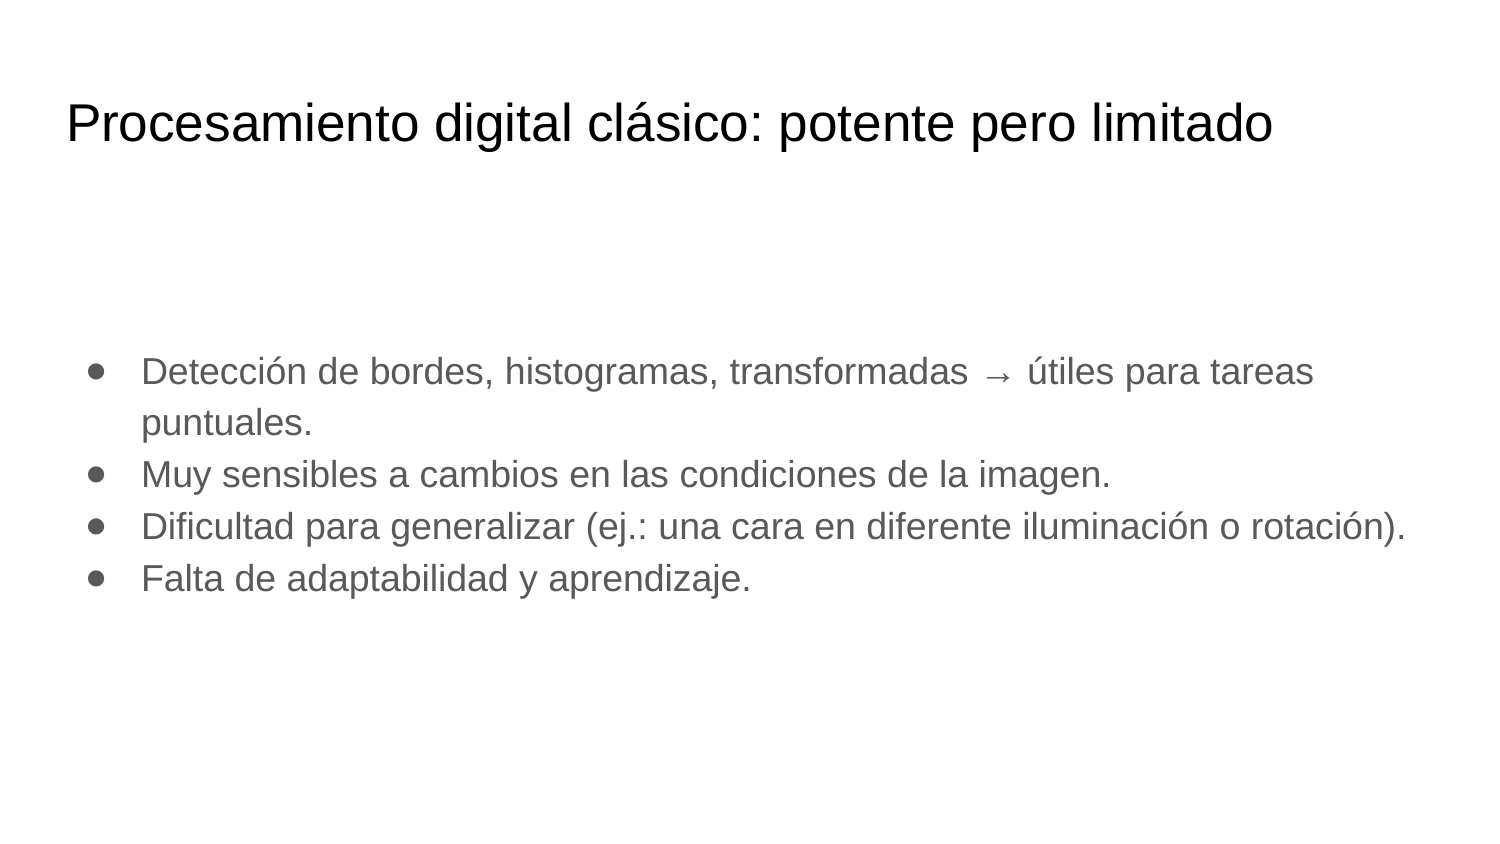

# Procesamiento digital clásico: potente pero limitado
Detección de bordes, histogramas, transformadas → útiles para tareas puntuales.
Muy sensibles a cambios en las condiciones de la imagen.
Dificultad para generalizar (ej.: una cara en diferente iluminación o rotación).
Falta de adaptabilidad y aprendizaje.